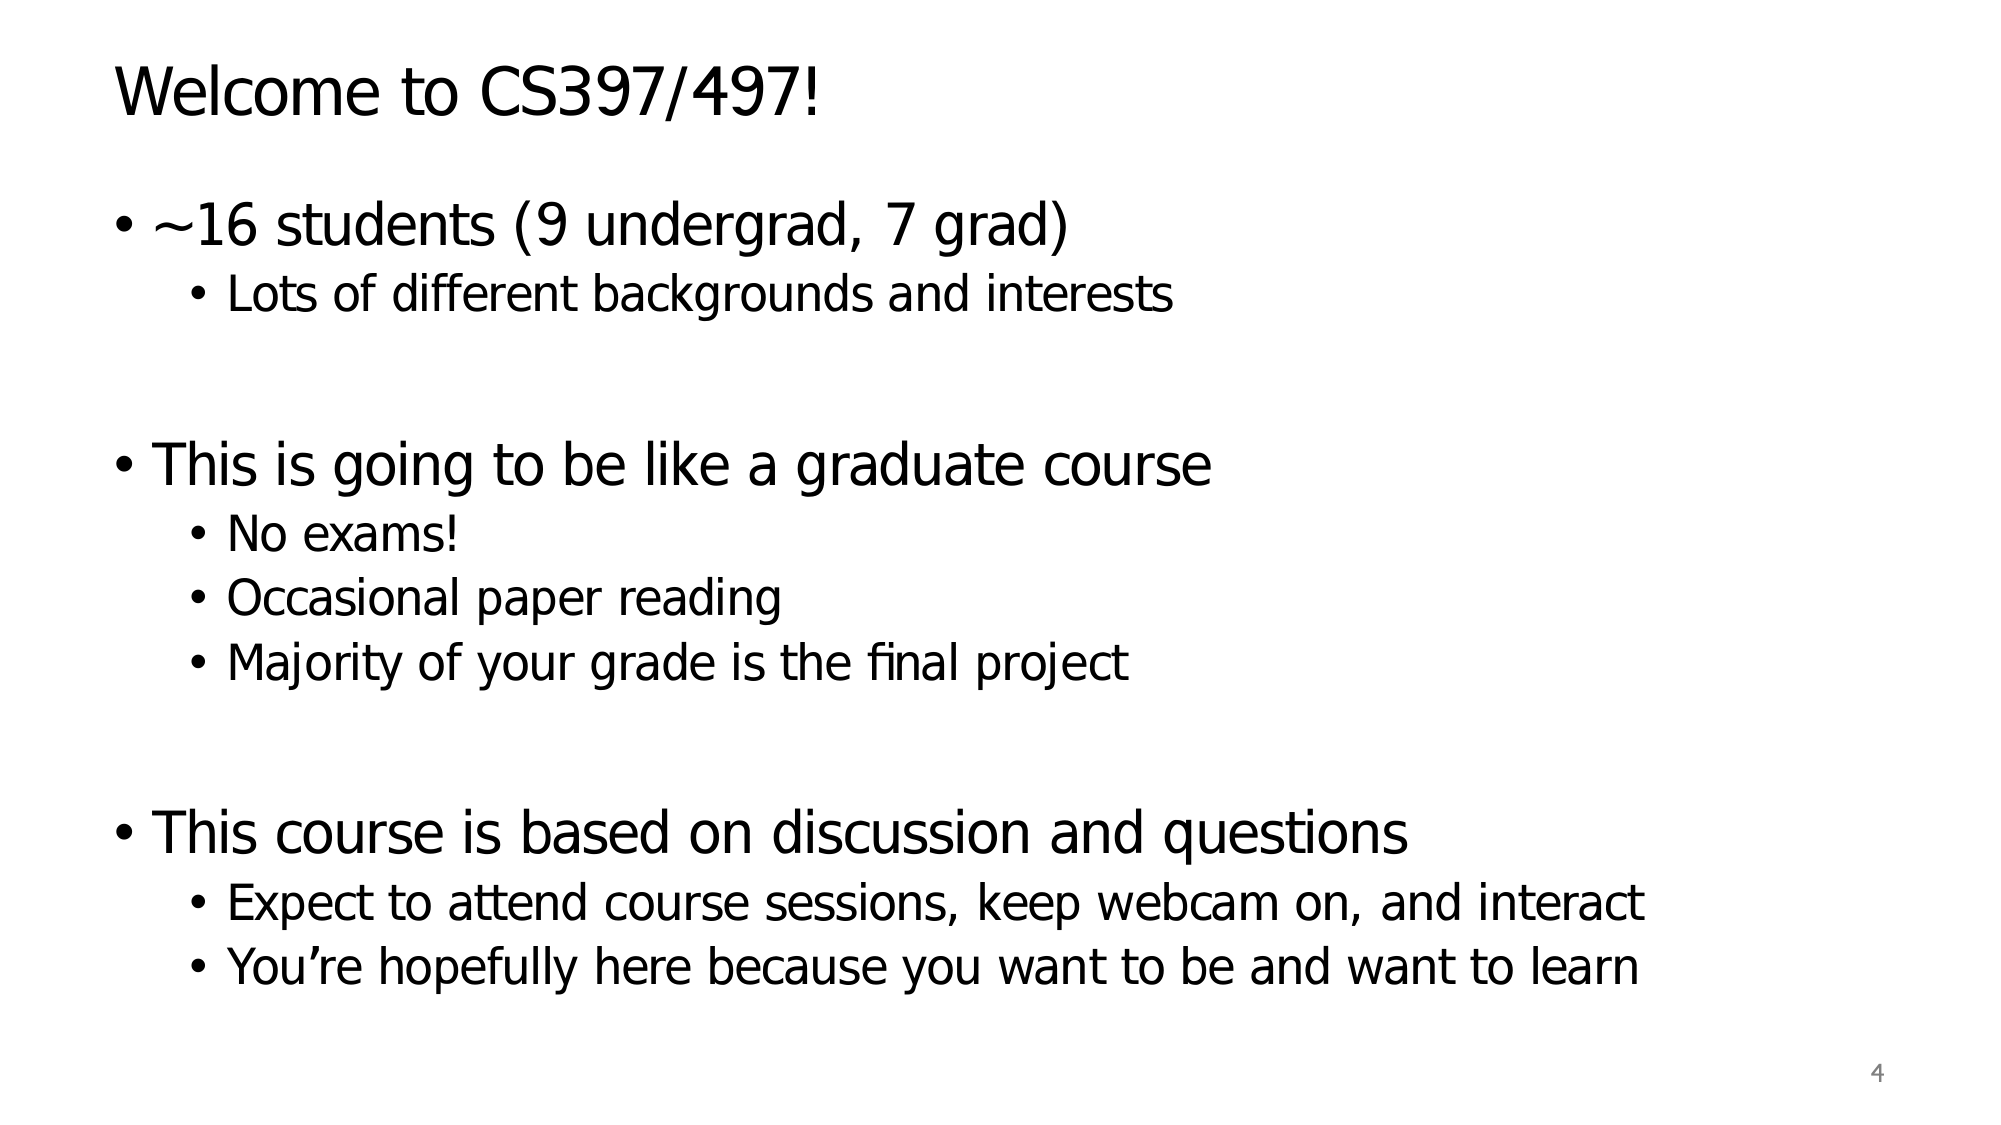

# Welcome to CS397/497!
~16 students (9 undergrad, 7 grad)
Lots of different backgrounds and interests

This is going to be like a graduate course
No exams!
Occasional paper reading
Majority of your grade is the final project

This course is based on discussion and questions
Expect to attend course sessions, keep webcam on, and interact
You’re hopefully here because you want to be and want to learn

4